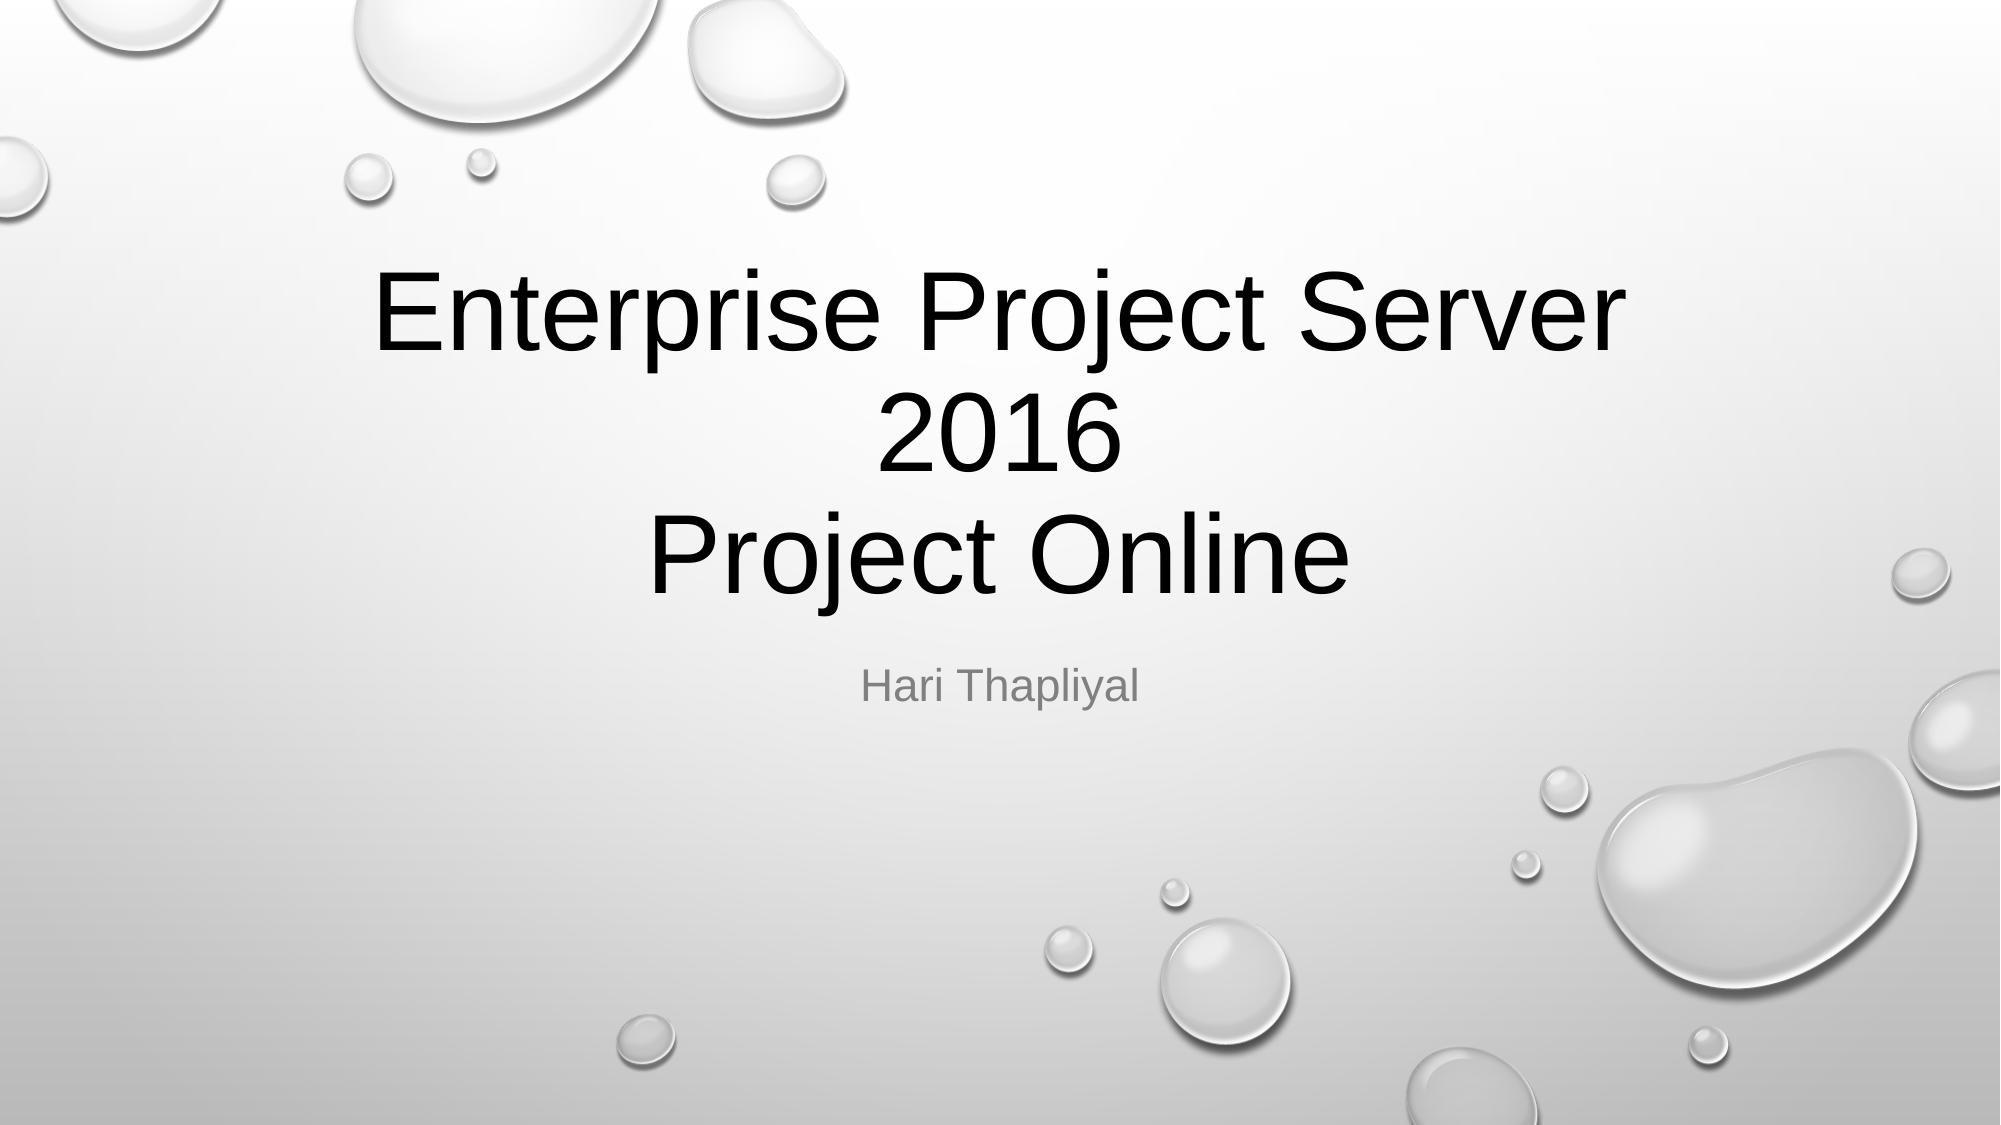

# Enterprise Project Server 2016 Project Online
Hari Thapliyal